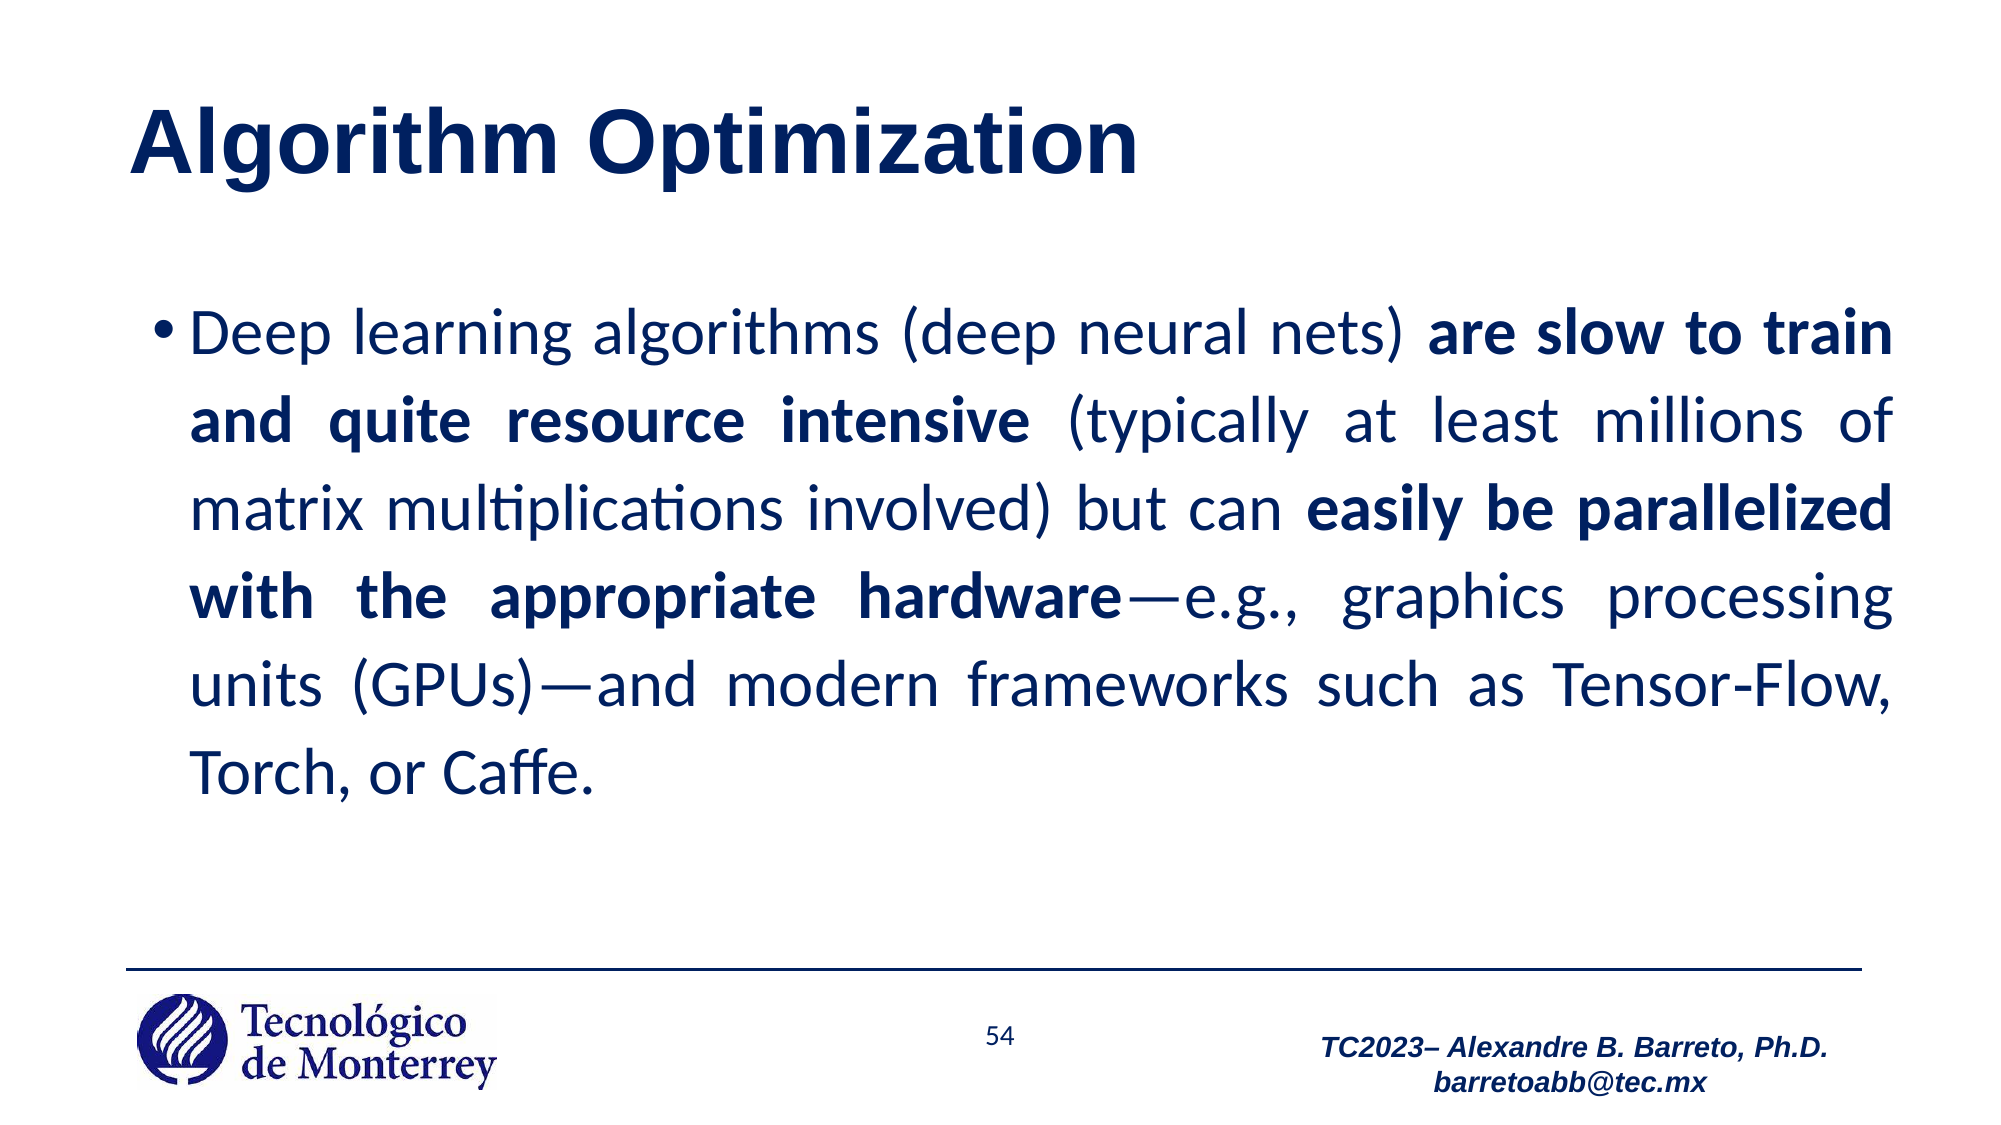

# Algorithm Optimization
Deep learning algorithms (deep neural nets) are slow to train and quite resource intensive (typically at least millions of matrix multiplications involved) but can easily be parallelized with the appropriate hardware—e.g., graphics processing units (GPUs)—and modern frameworks such as Tensor‐Flow, Torch, or Caffe.